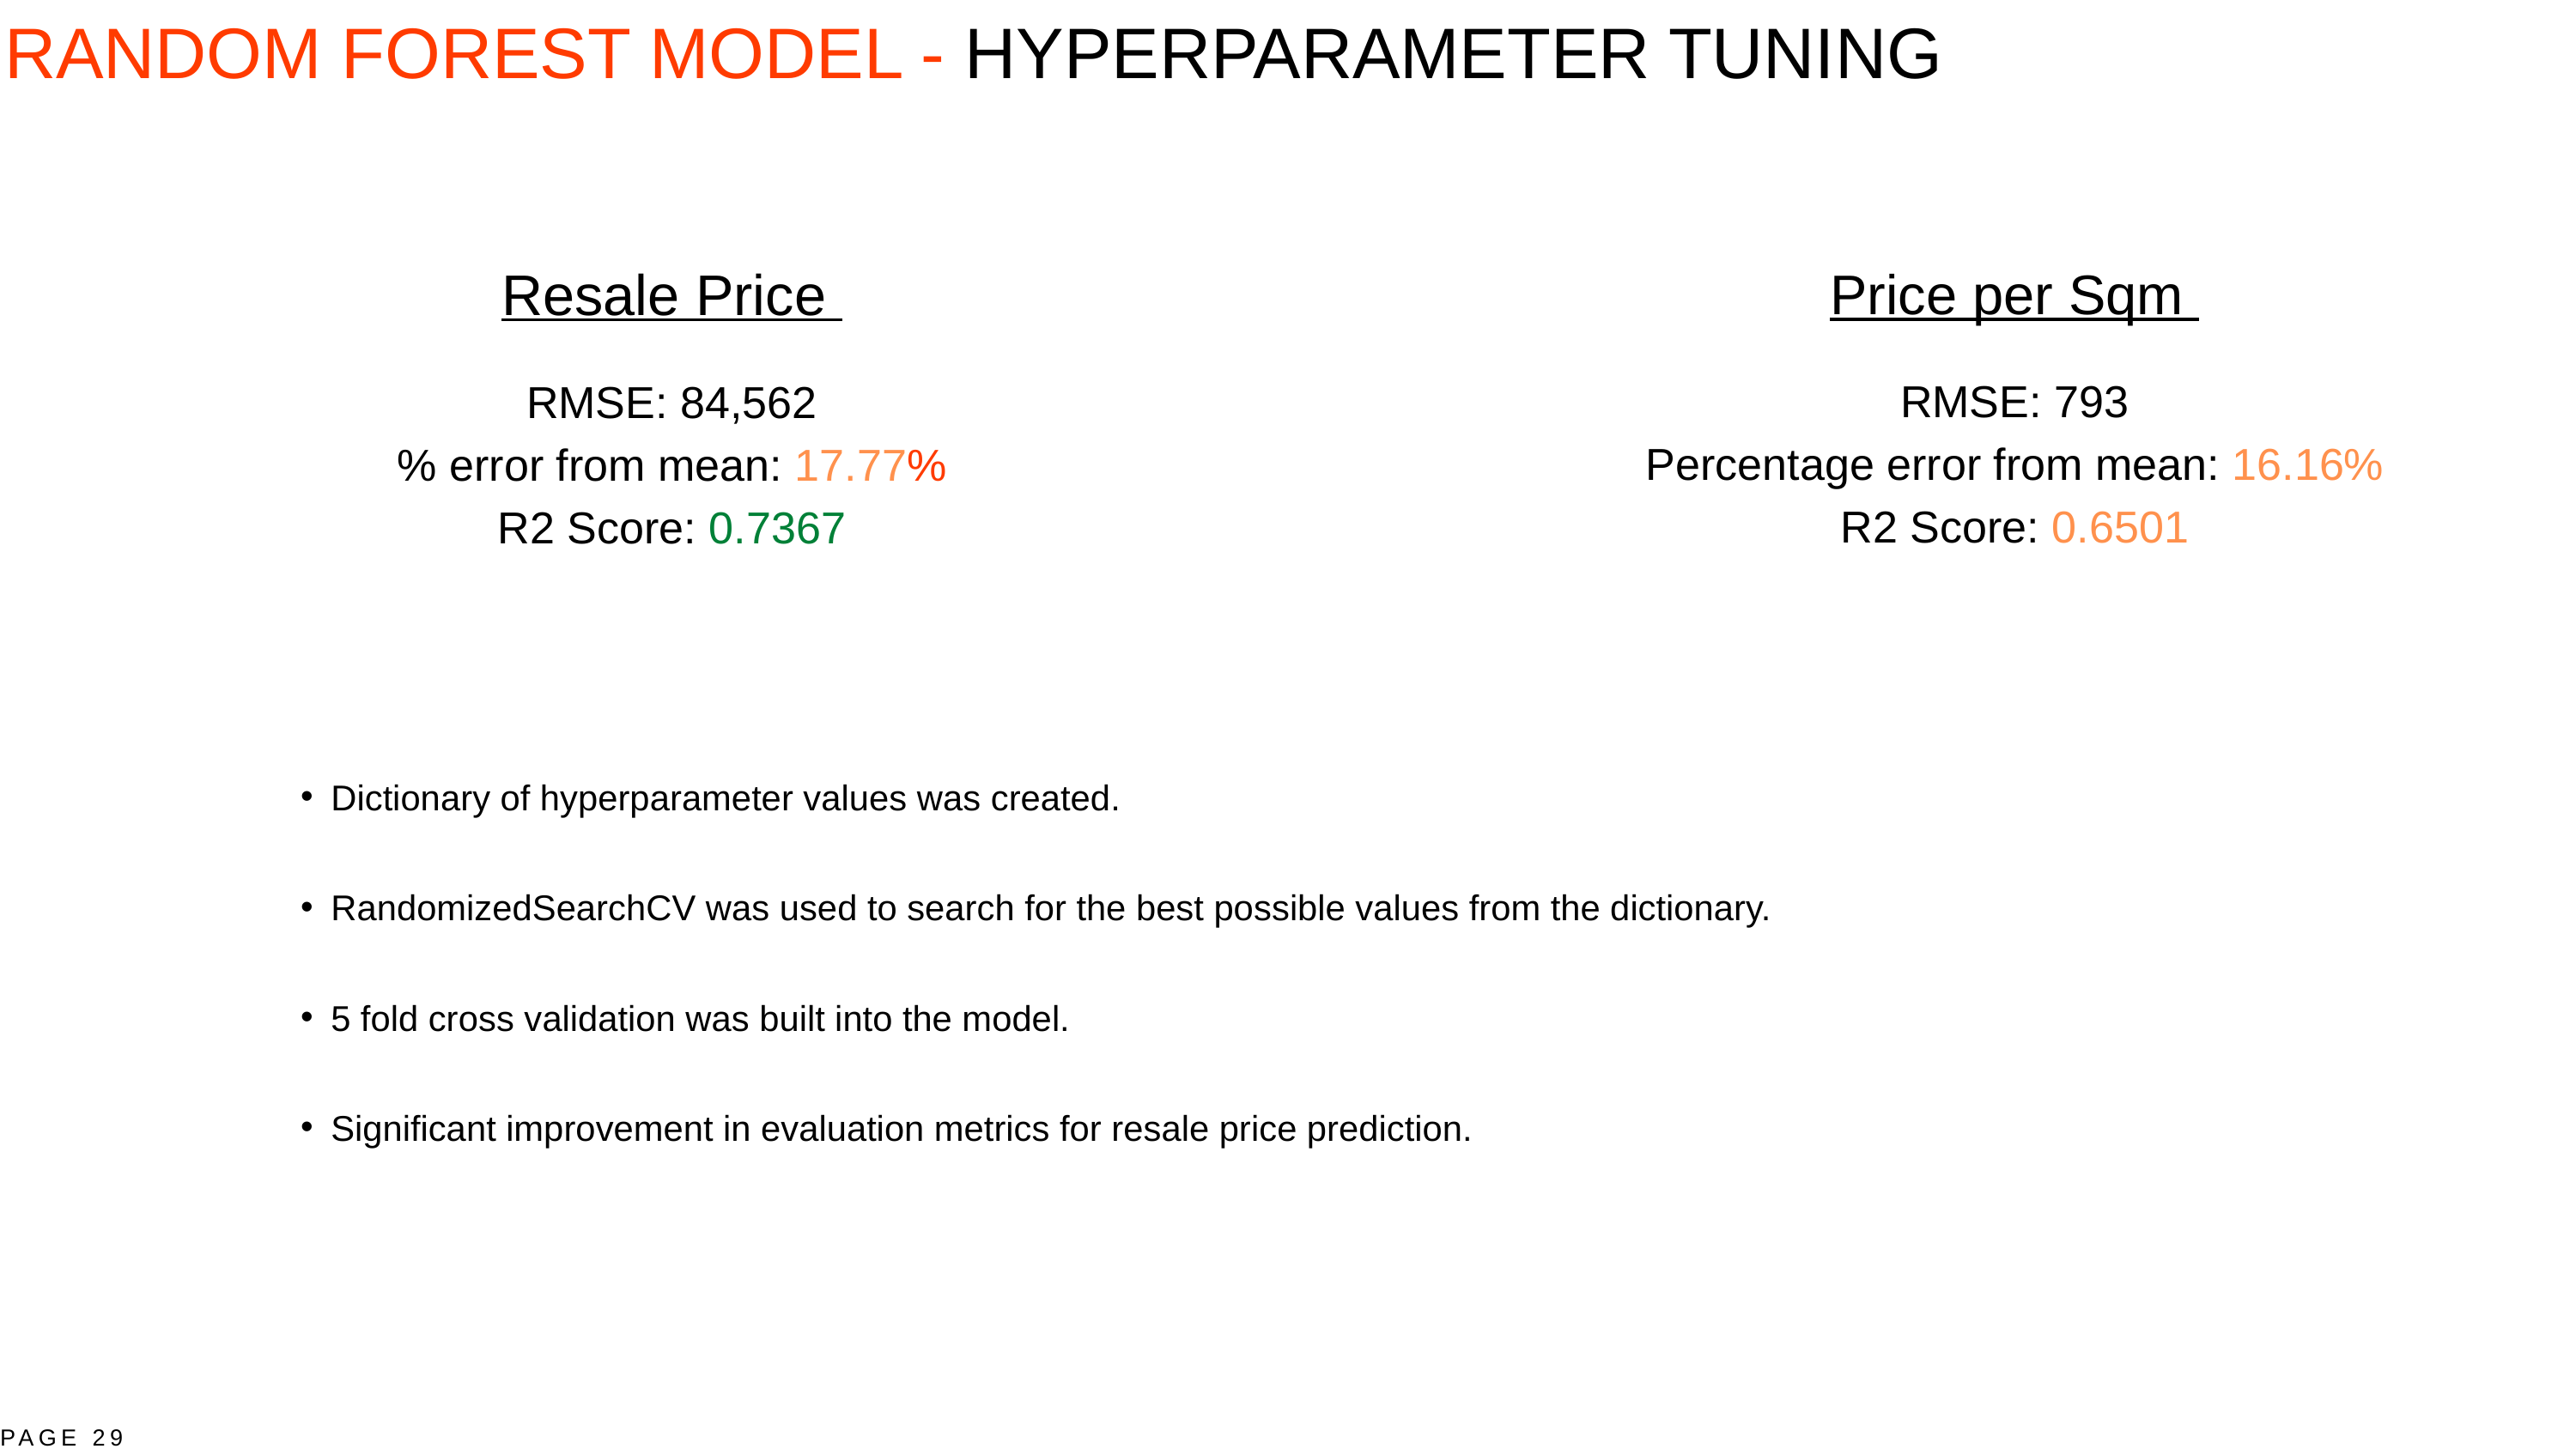

RANDOM FOREST MODEL - HYPERPARAMETER TUNING
Resale Price
RMSE: 84,562
% error from mean: 17.77%
R2 Score: 0.7367

Price per Sqm
RMSE: 793
Percentage error from mean: 16.16%
R2 Score: 0.6501

Dictionary of hyperparameter values was created.

RandomizedSearchCV was used to search for the best possible values from the dictionary.

5 fold cross validation was built into the model.

Significant improvement in evaluation metrics for resale price prediction.

PAGE 29